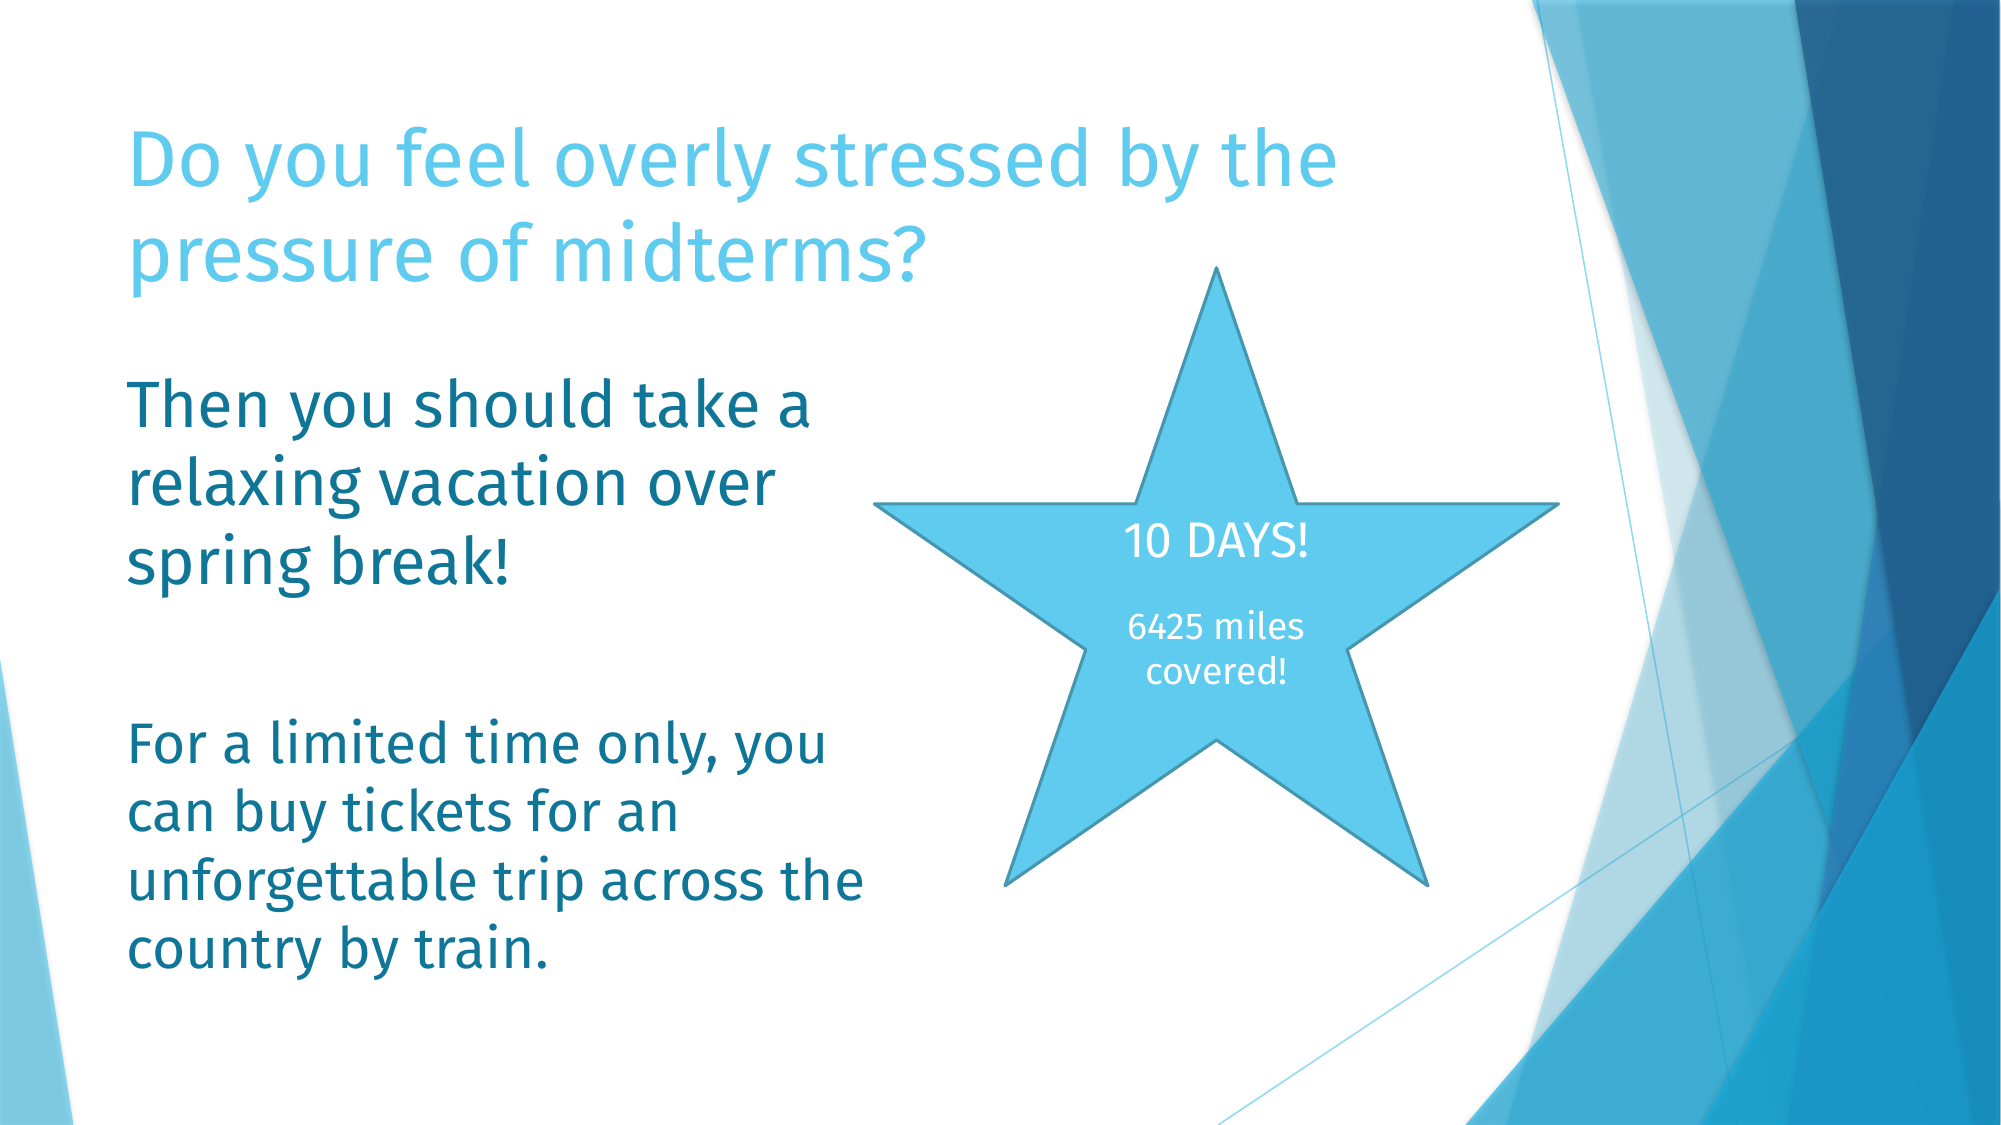

# Do you feel overly stressed by the pressure of midterms?

Then you should take a relaxing vacation over spring break!

For a limited time only, you can buy tickets for an unforgettable trip across the country by train.
10 DAYS!
6425 miles covered!